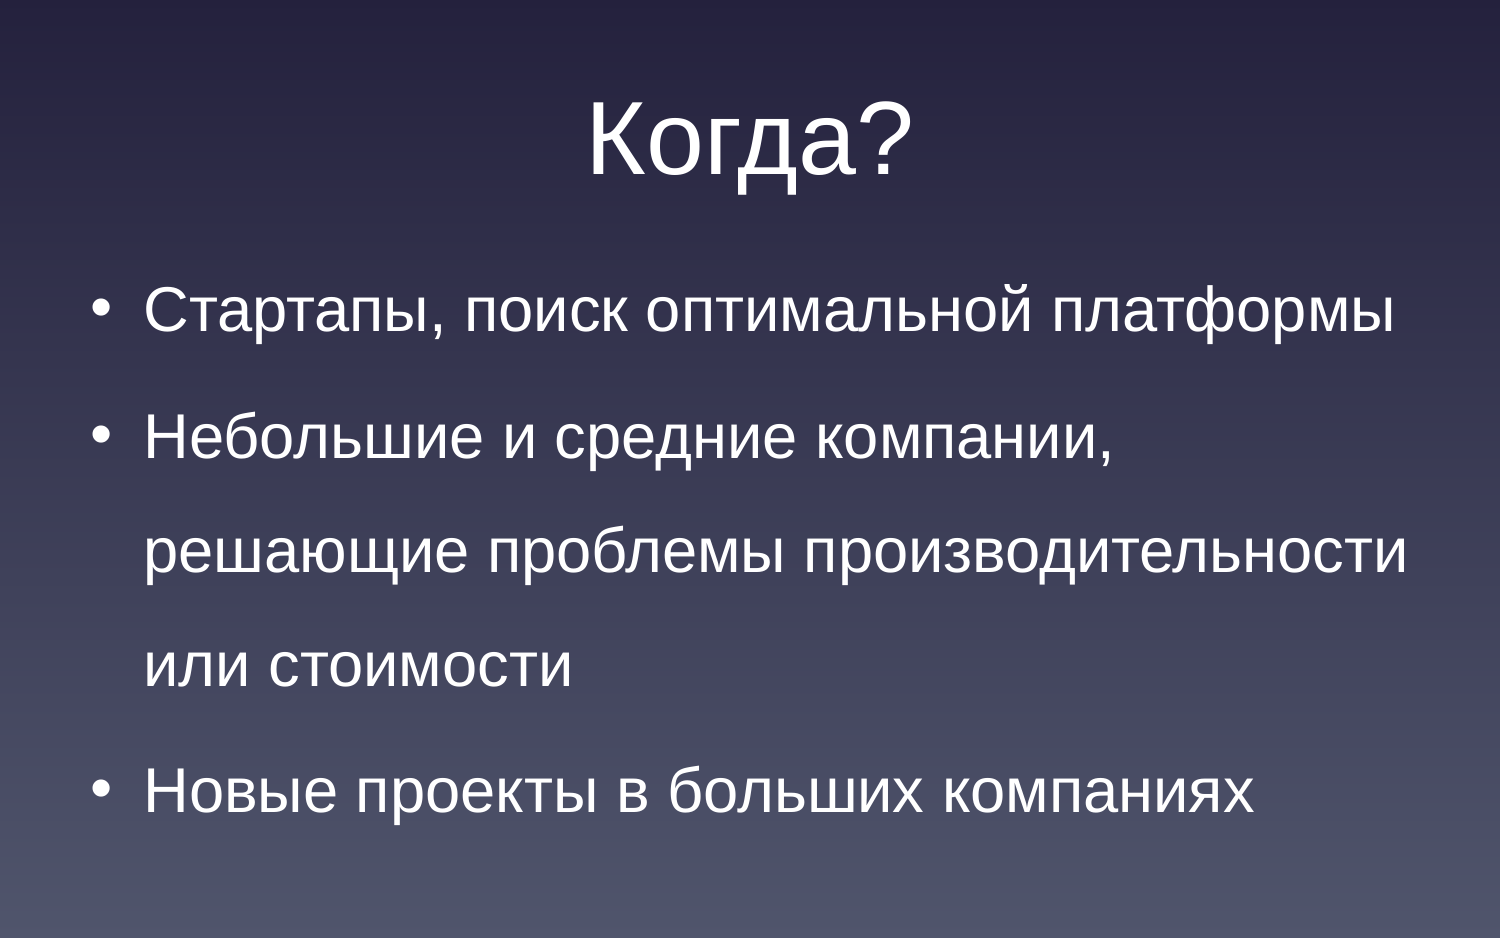

# Когда?
Стартапы, поиск оптимальной платформы
Небольшие и средние компании, решающие проблемы производительности или стоимости
Новые проекты в больших компаниях